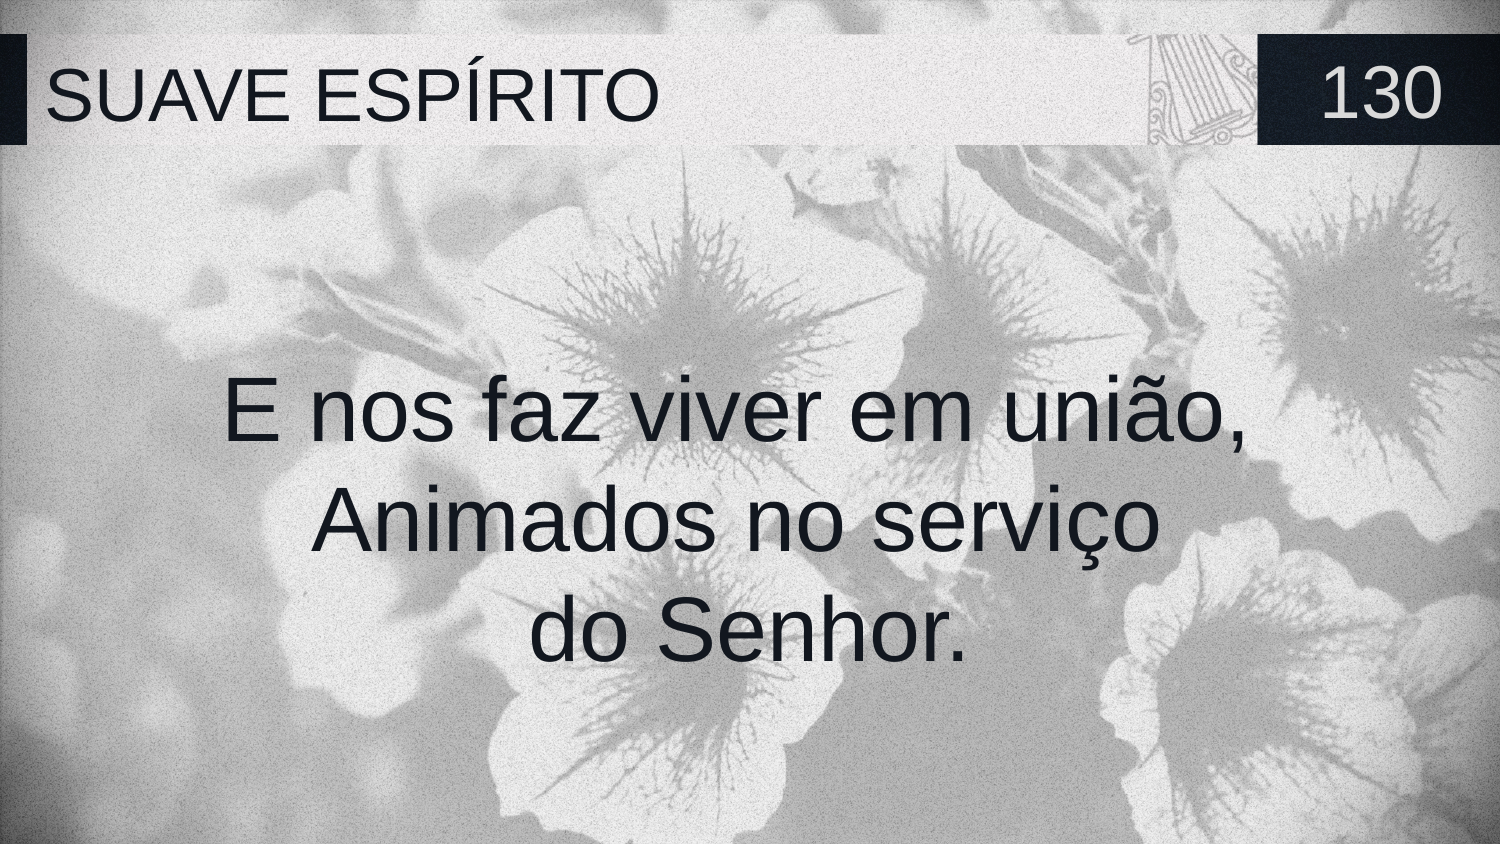

# SUAVE ESPÍRITO
130
E nos faz viver em união,
Animados no serviço
do Senhor.